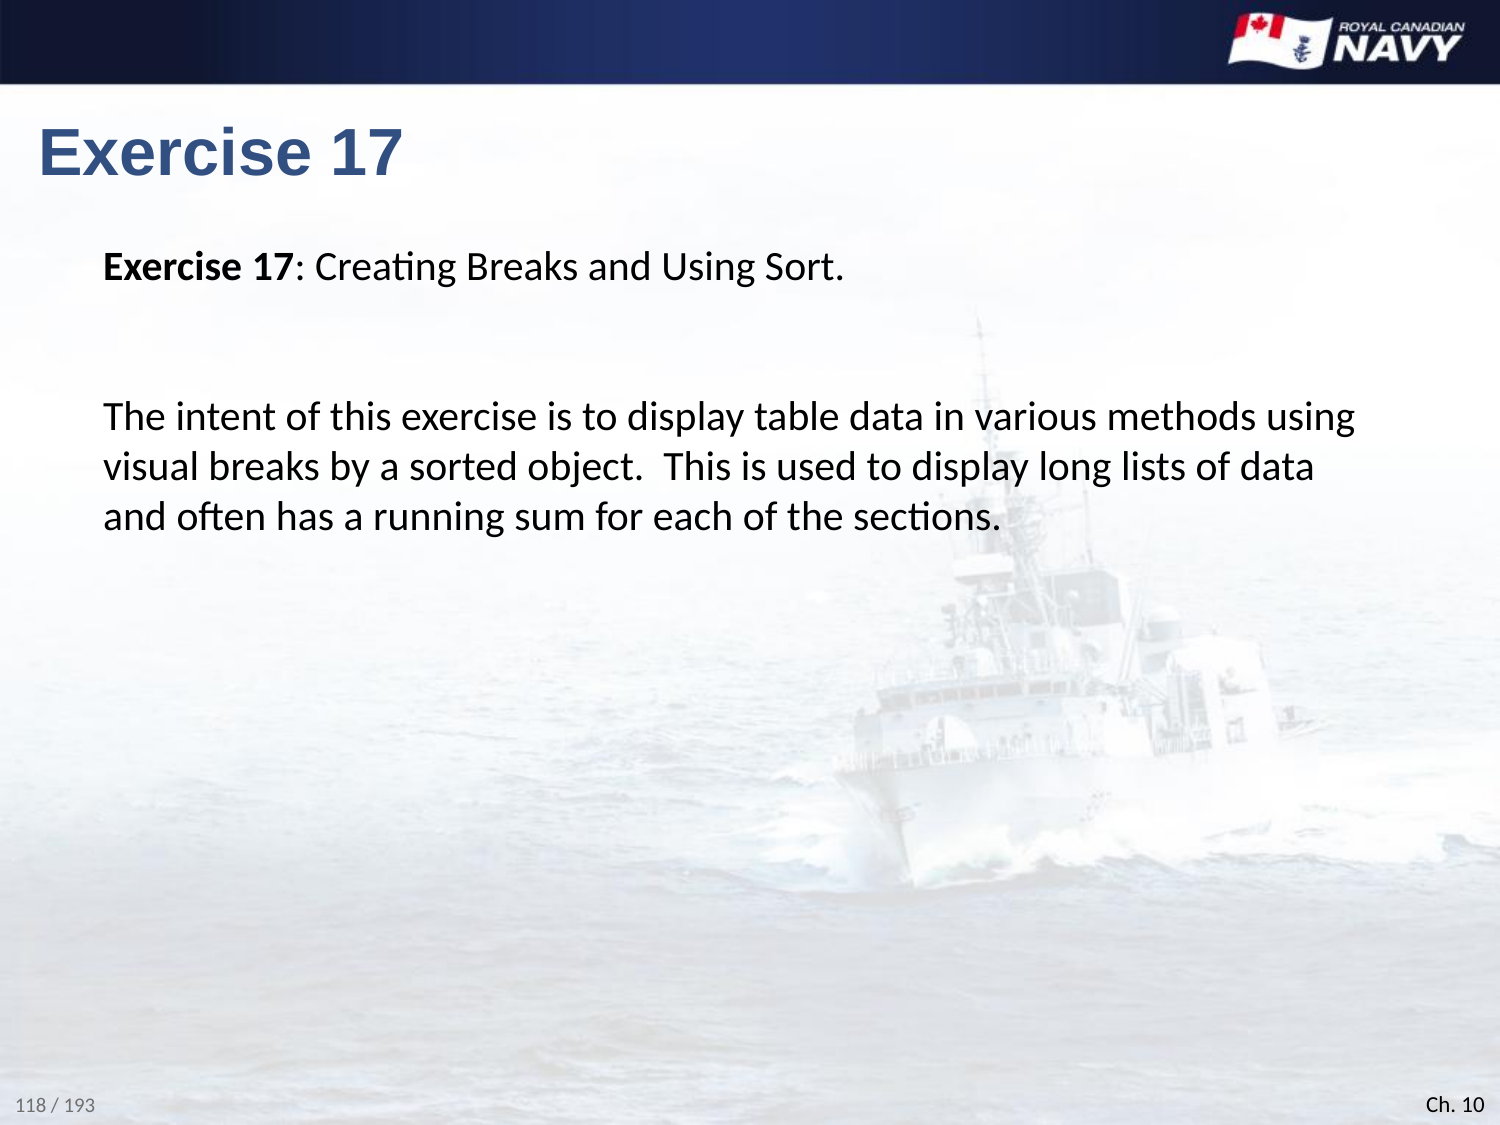

# Exercise 17
Exercise 17: Creating Breaks and Using Sort.

The intent of this exercise is to display table data in various methods using visual breaks by a sorted object.  This is used to display long lists of data and often has a running sum for each of the sections.

Ch. 10
118 / 193